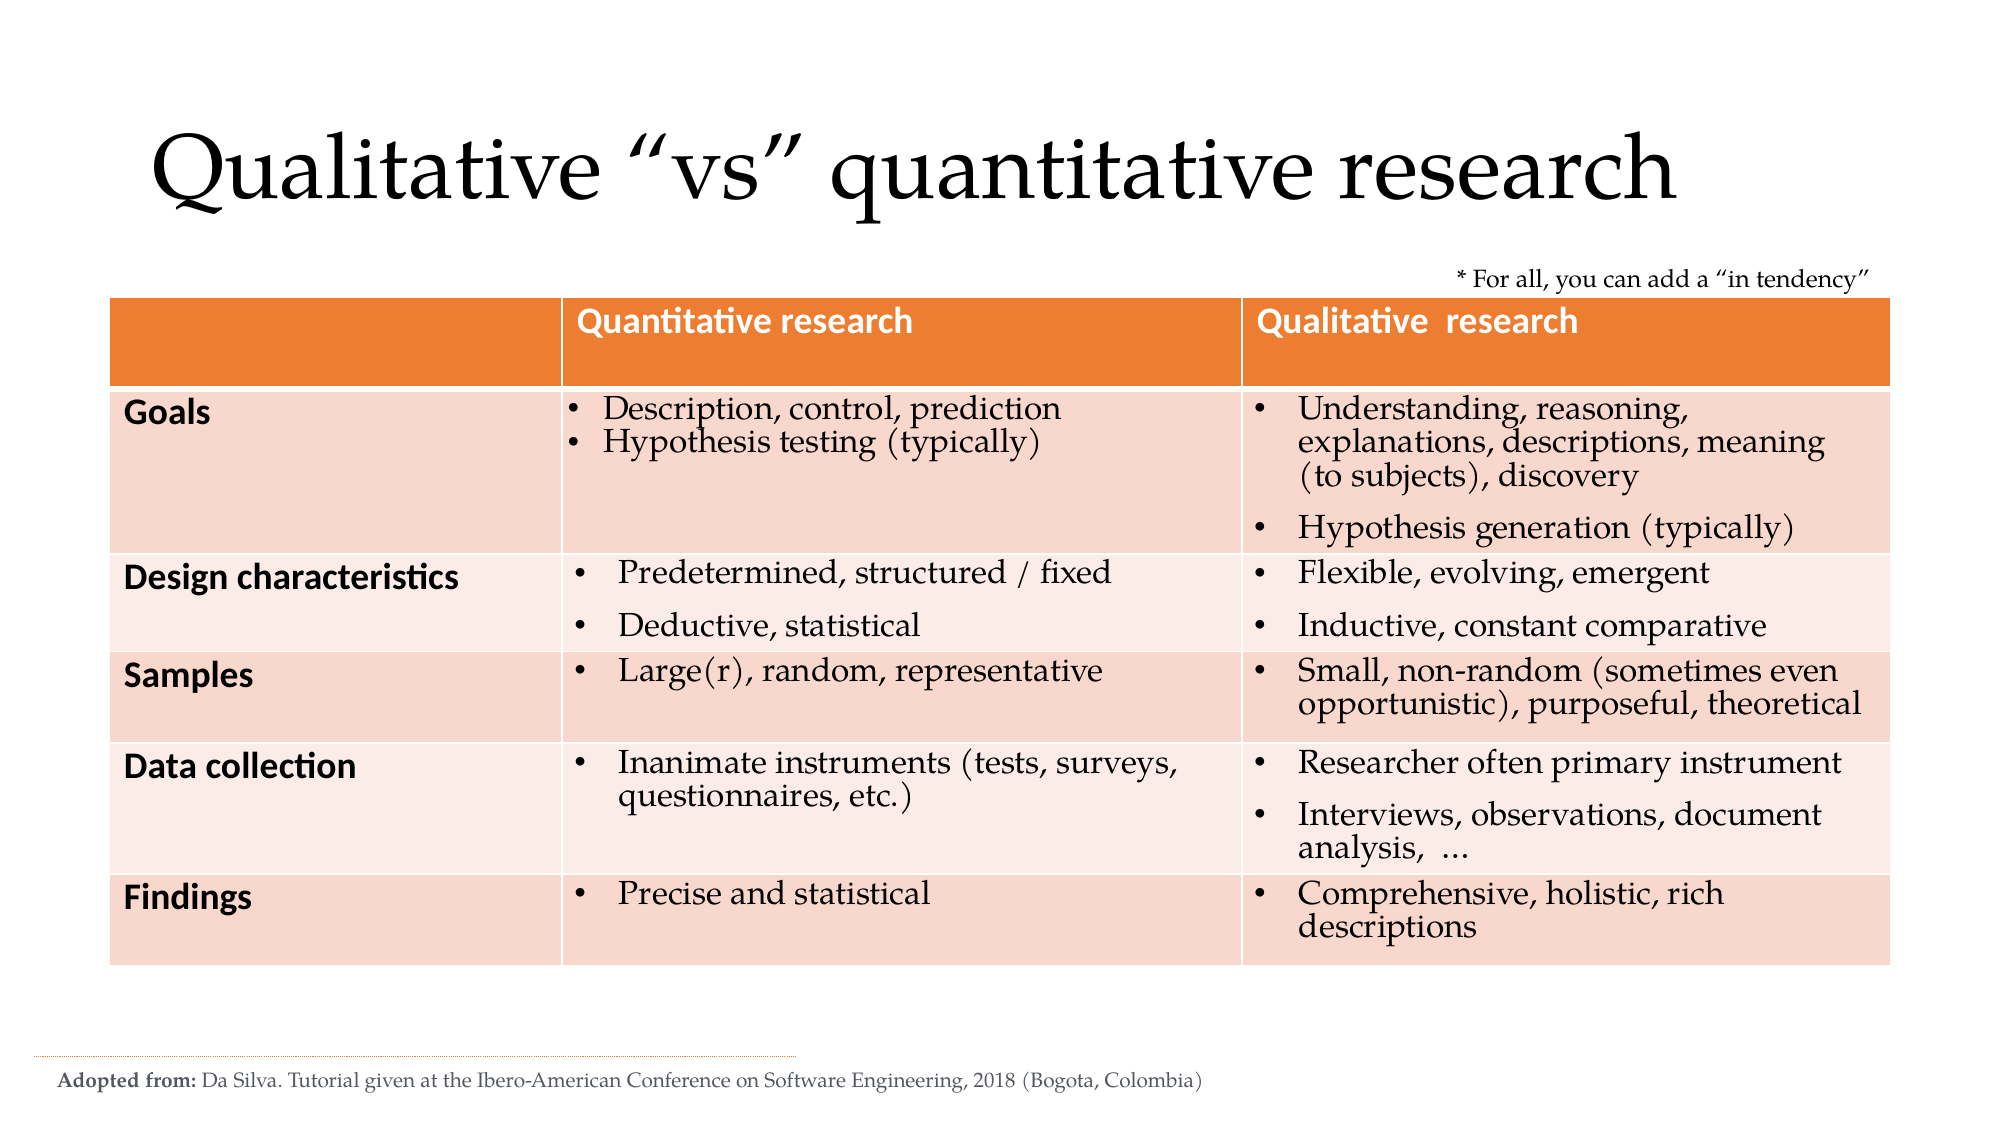

# Qualitative “vs” quantitative research
* For all, you can add a “in tendency”
|  | Quantitative research | Qualitative research |
| --- | --- | --- |
| Goals | Description, control, prediction Hypothesis testing (typically) | Understanding, reasoning, explanations, descriptions, meaning (to subjects), discovery Hypothesis generation (typically) |
| Design characteristics | Predetermined, structured / fixed Deductive, statistical | Flexible, evolving, emergent Inductive, constant comparative |
| Samples | Large(r), random, representative | Small, non-random (sometimes even opportunistic), purposeful, theoretical |
| Data collection | Inanimate instruments (tests, surveys, questionnaires, etc.) | Researcher often primary instrument Interviews, observations, document analysis, … |
| Findings | Precise and statistical | Comprehensive, holistic, rich descriptions |
Adopted from: Da Silva. Tutorial given at the Ibero-American Conference on Software Engineering, 2018 (Bogota, Colombia)